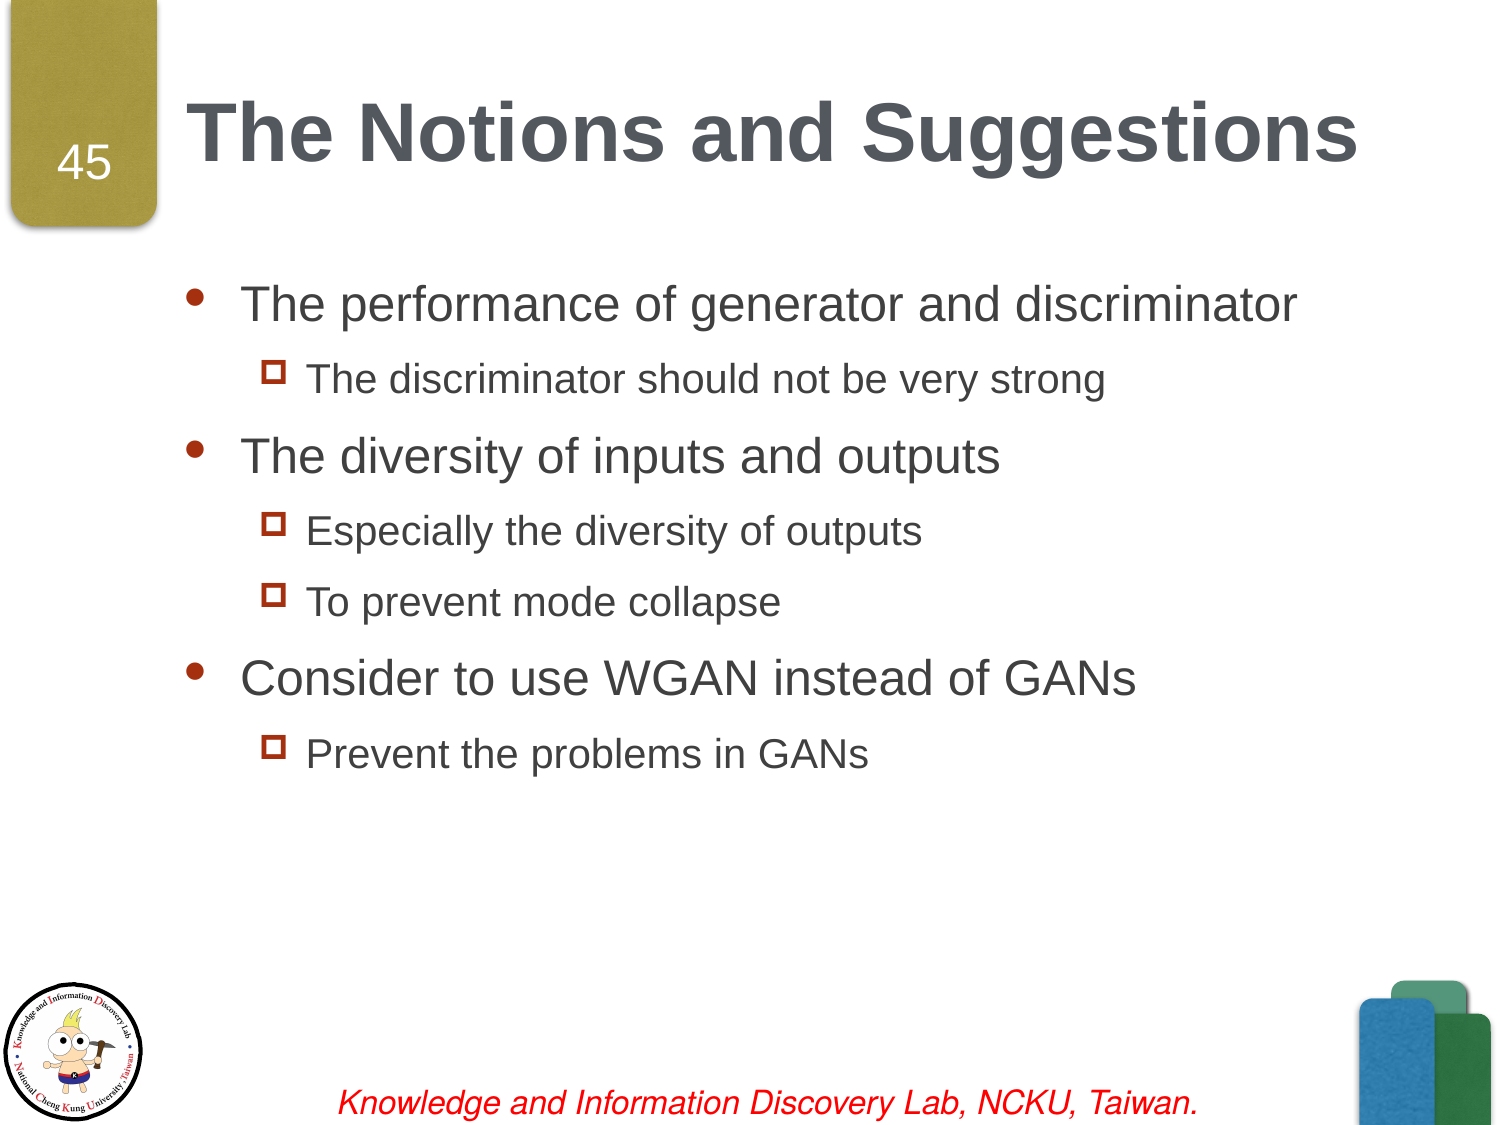

# The Notions and Suggestions
45
The performance of generator and discriminator
The discriminator should not be very strong
The diversity of inputs and outputs
Especially the diversity of outputs
To prevent mode collapse
Consider to use WGAN instead of GANs
Prevent the problems in GANs